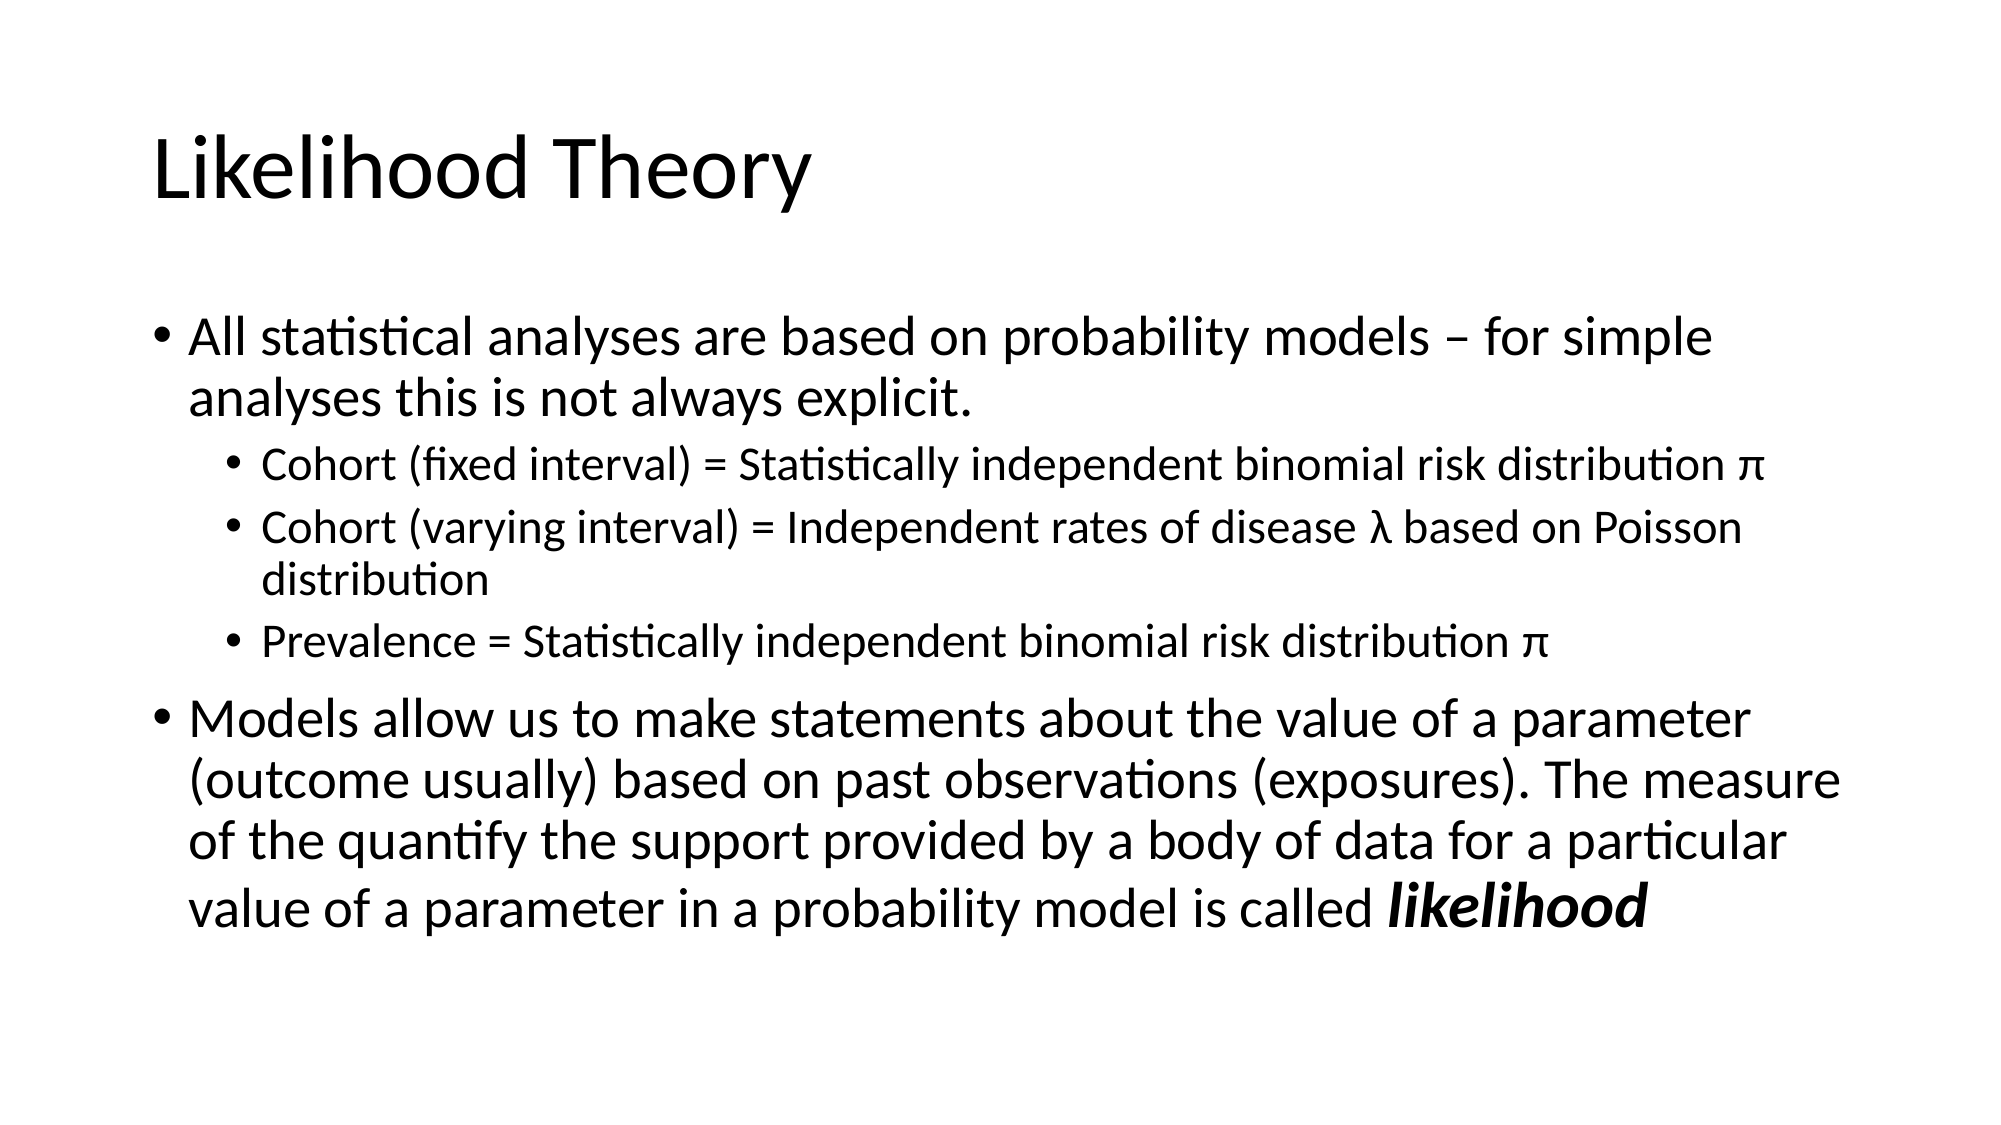

# Likelihood Theory
All statistical analyses are based on probability models – for simple analyses this is not always explicit.
Cohort (fixed interval) = Statistically independent binomial risk distribution π
Cohort (varying interval) = Independent rates of disease λ based on Poisson distribution
Prevalence = Statistically independent binomial risk distribution π
Models allow us to make statements about the value of a parameter (outcome usually) based on past observations (exposures). The measure of the quantify the support provided by a body of data for a particular value of a parameter in a probability model is called likelihood